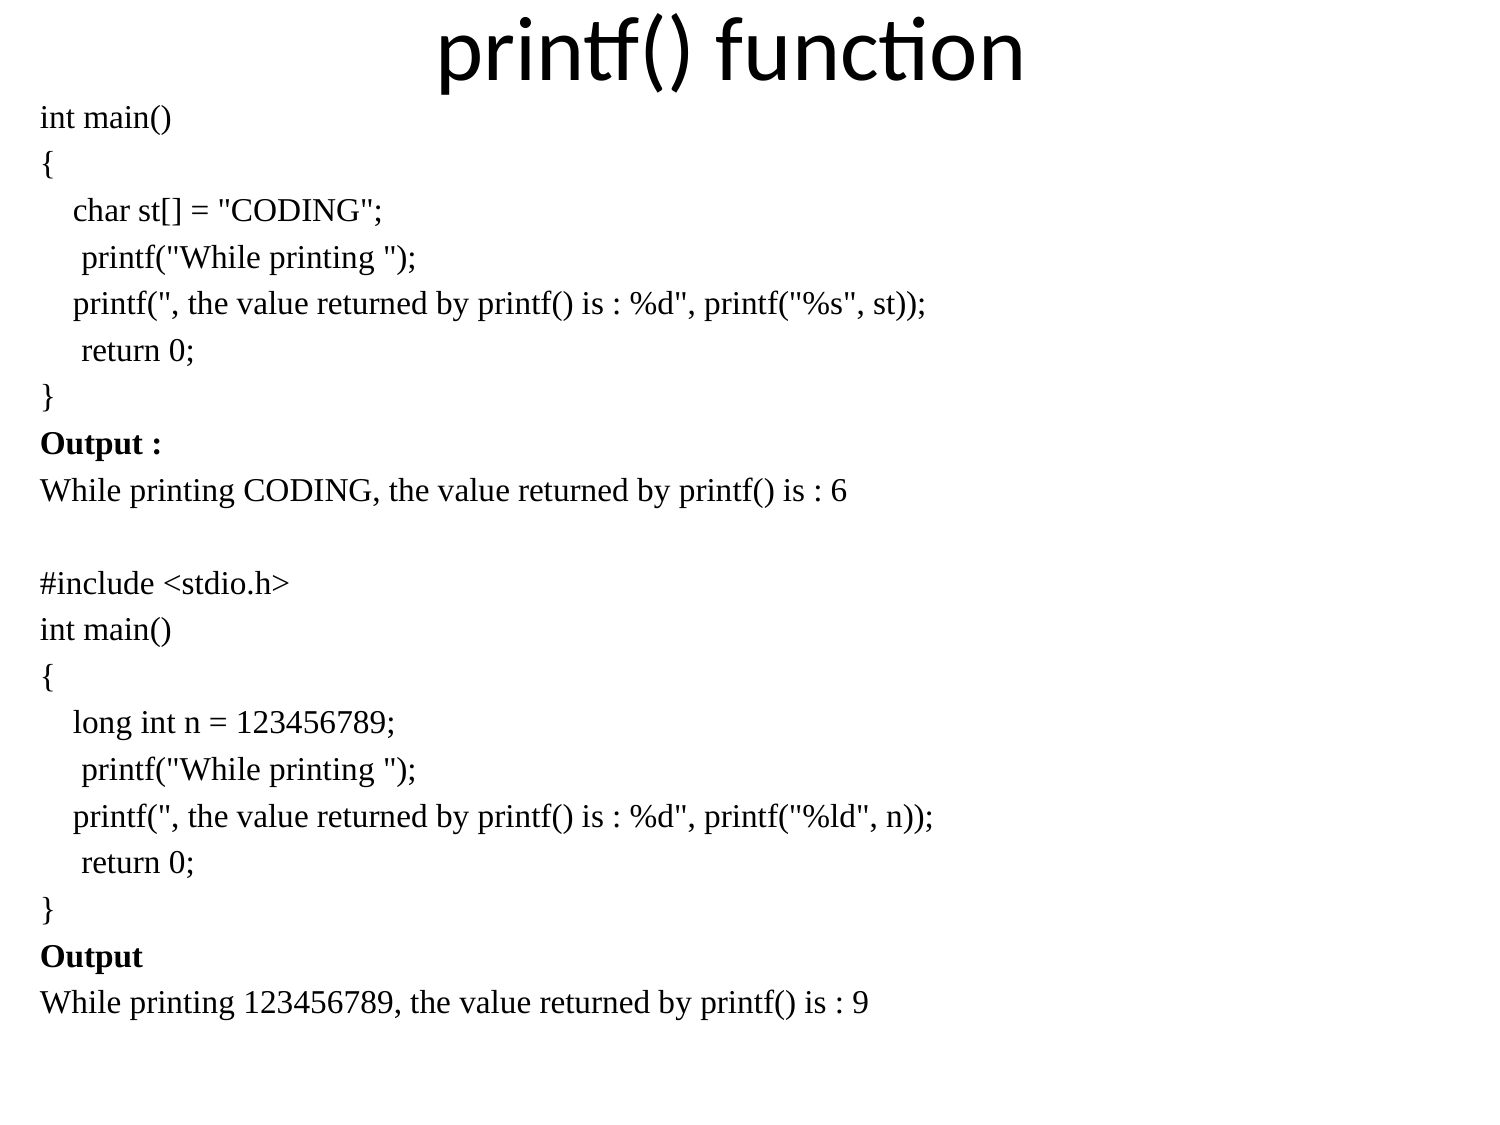

# printf() function
int main()
{
    char st[] = "CODING";
     printf("While printing ");
    printf(", the value returned by printf() is : %d", printf("%s", st));
     return 0;
}
Output :
While printing CODING, the value returned by printf() is : 6

#include <stdio.h>
int main()
{
    long int n = 123456789;
     printf("While printing ");
    printf(", the value returned by printf() is : %d", printf("%ld", n));
     return 0;
}
Output
While printing 123456789, the value returned by printf() is : 9